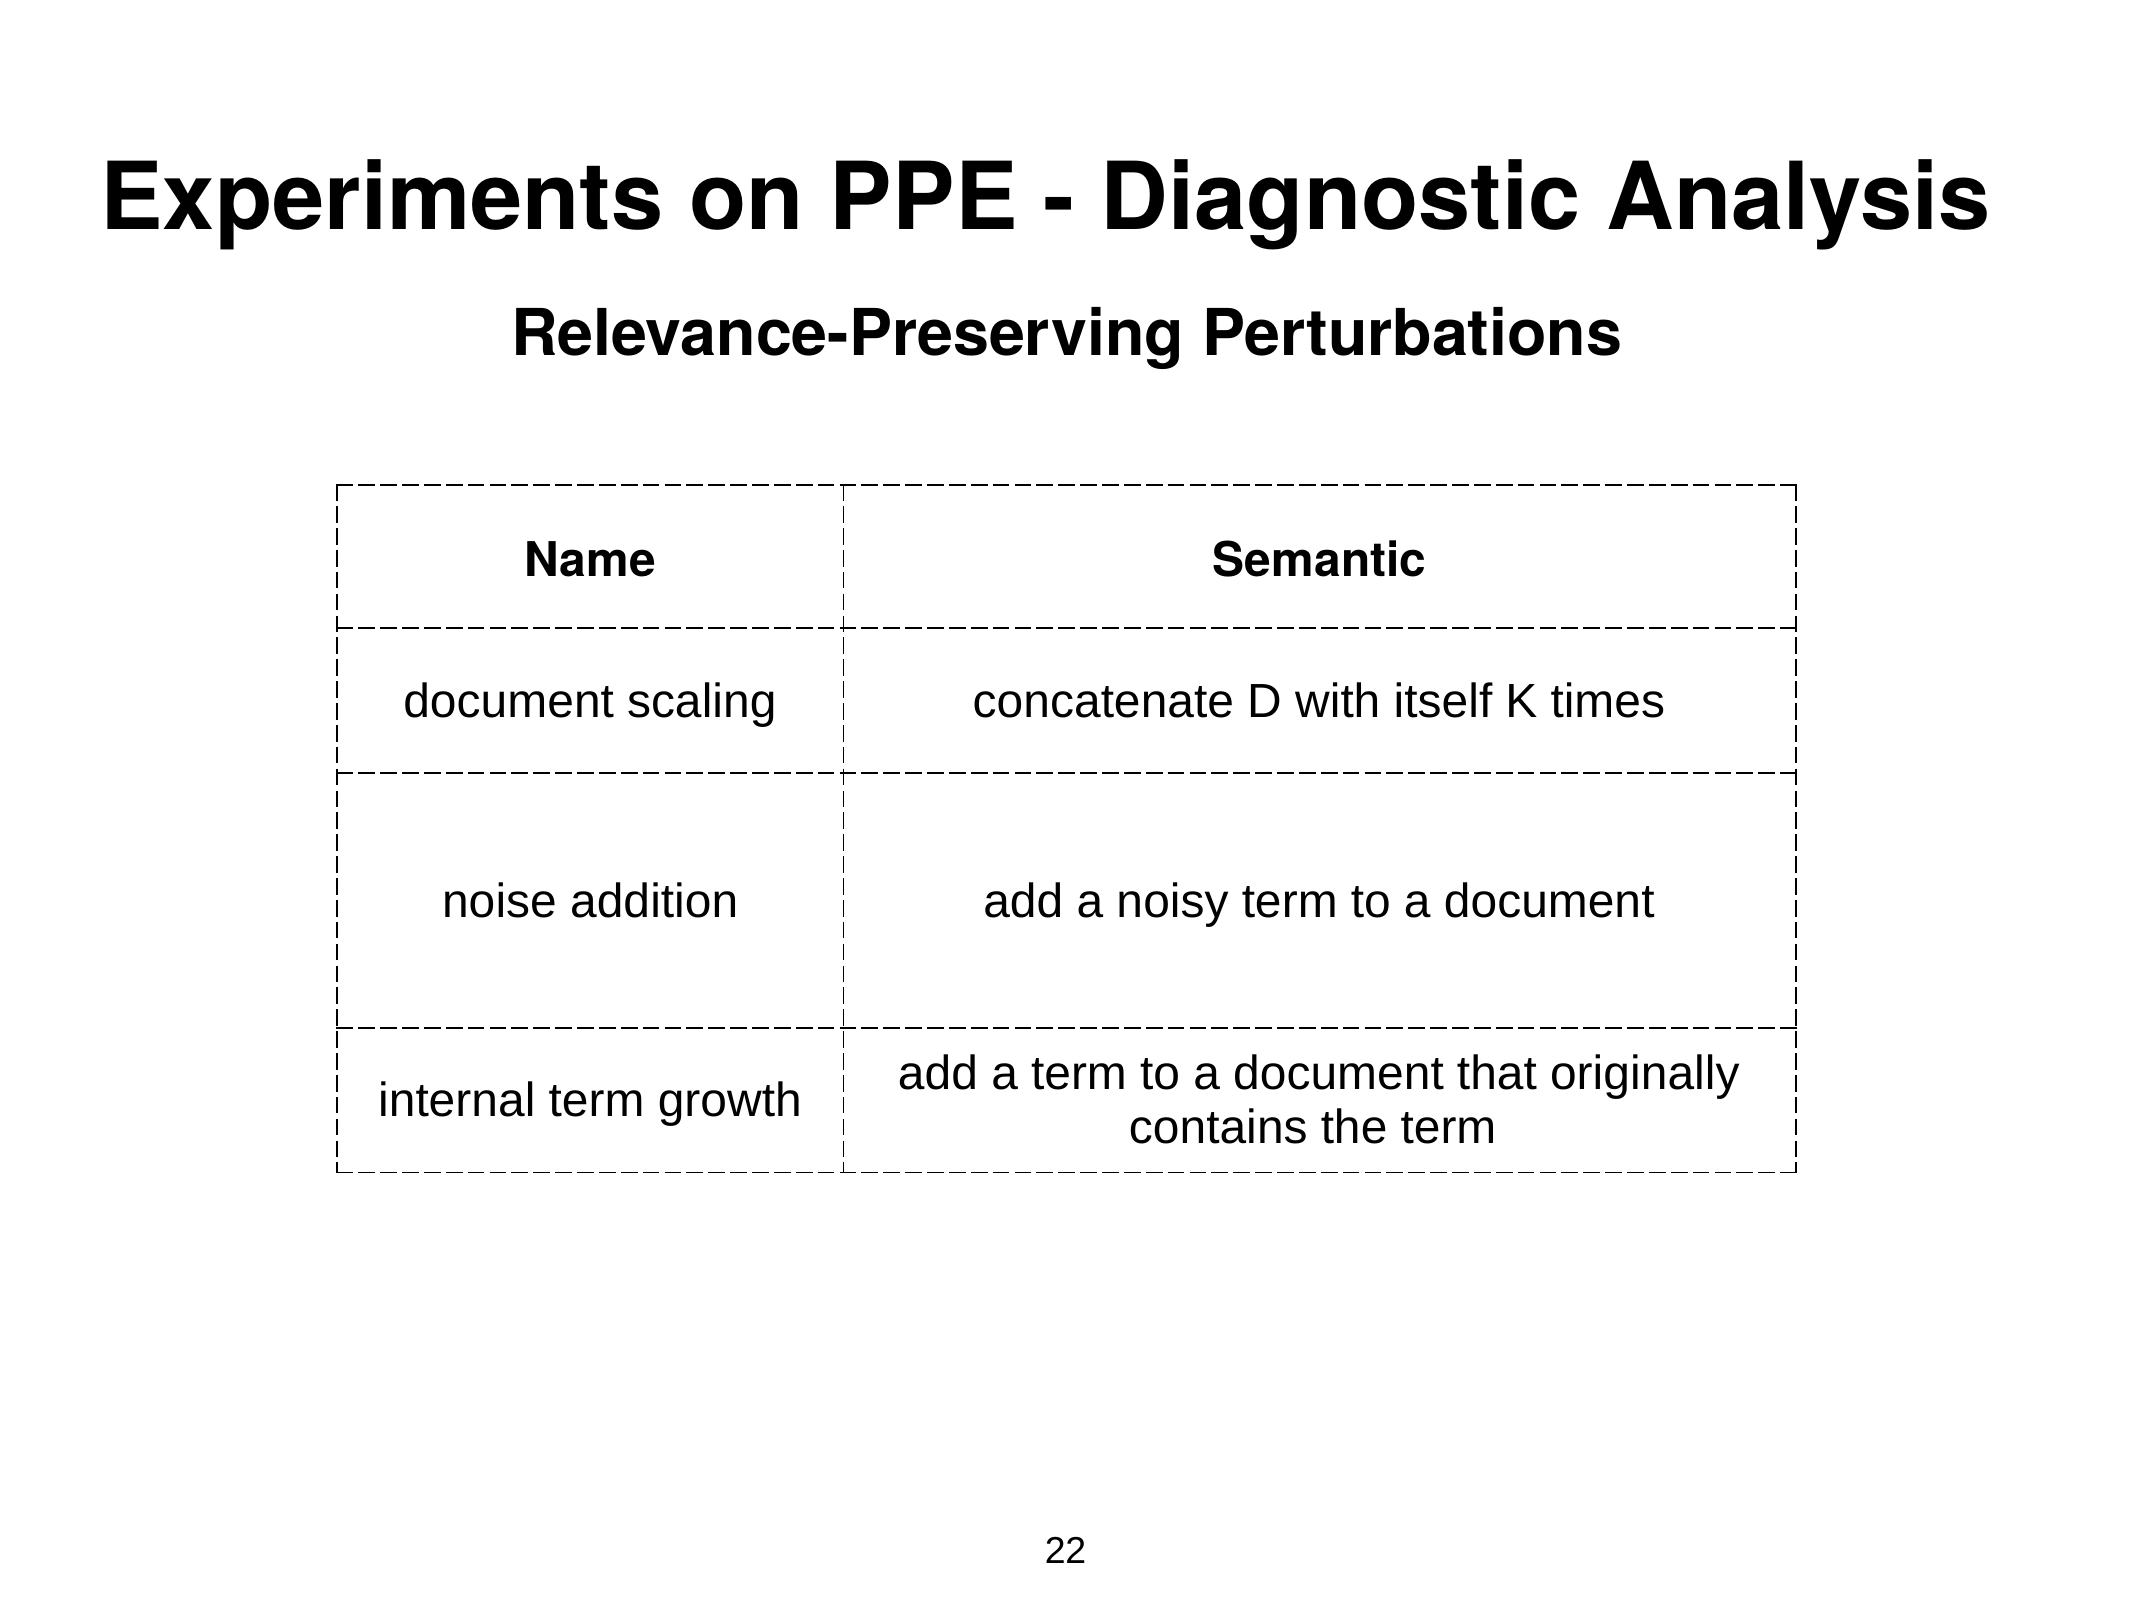

# Experiments on PPE - Diagnostic Analysis
Relevance-Preserving Perturbations
| Name | Semantic |
| --- | --- |
| document scaling | concatenate D with itself K times |
| noise addition | add a noisy term to a document |
| internal term growth | add a term to a document that originally contains the term |
22